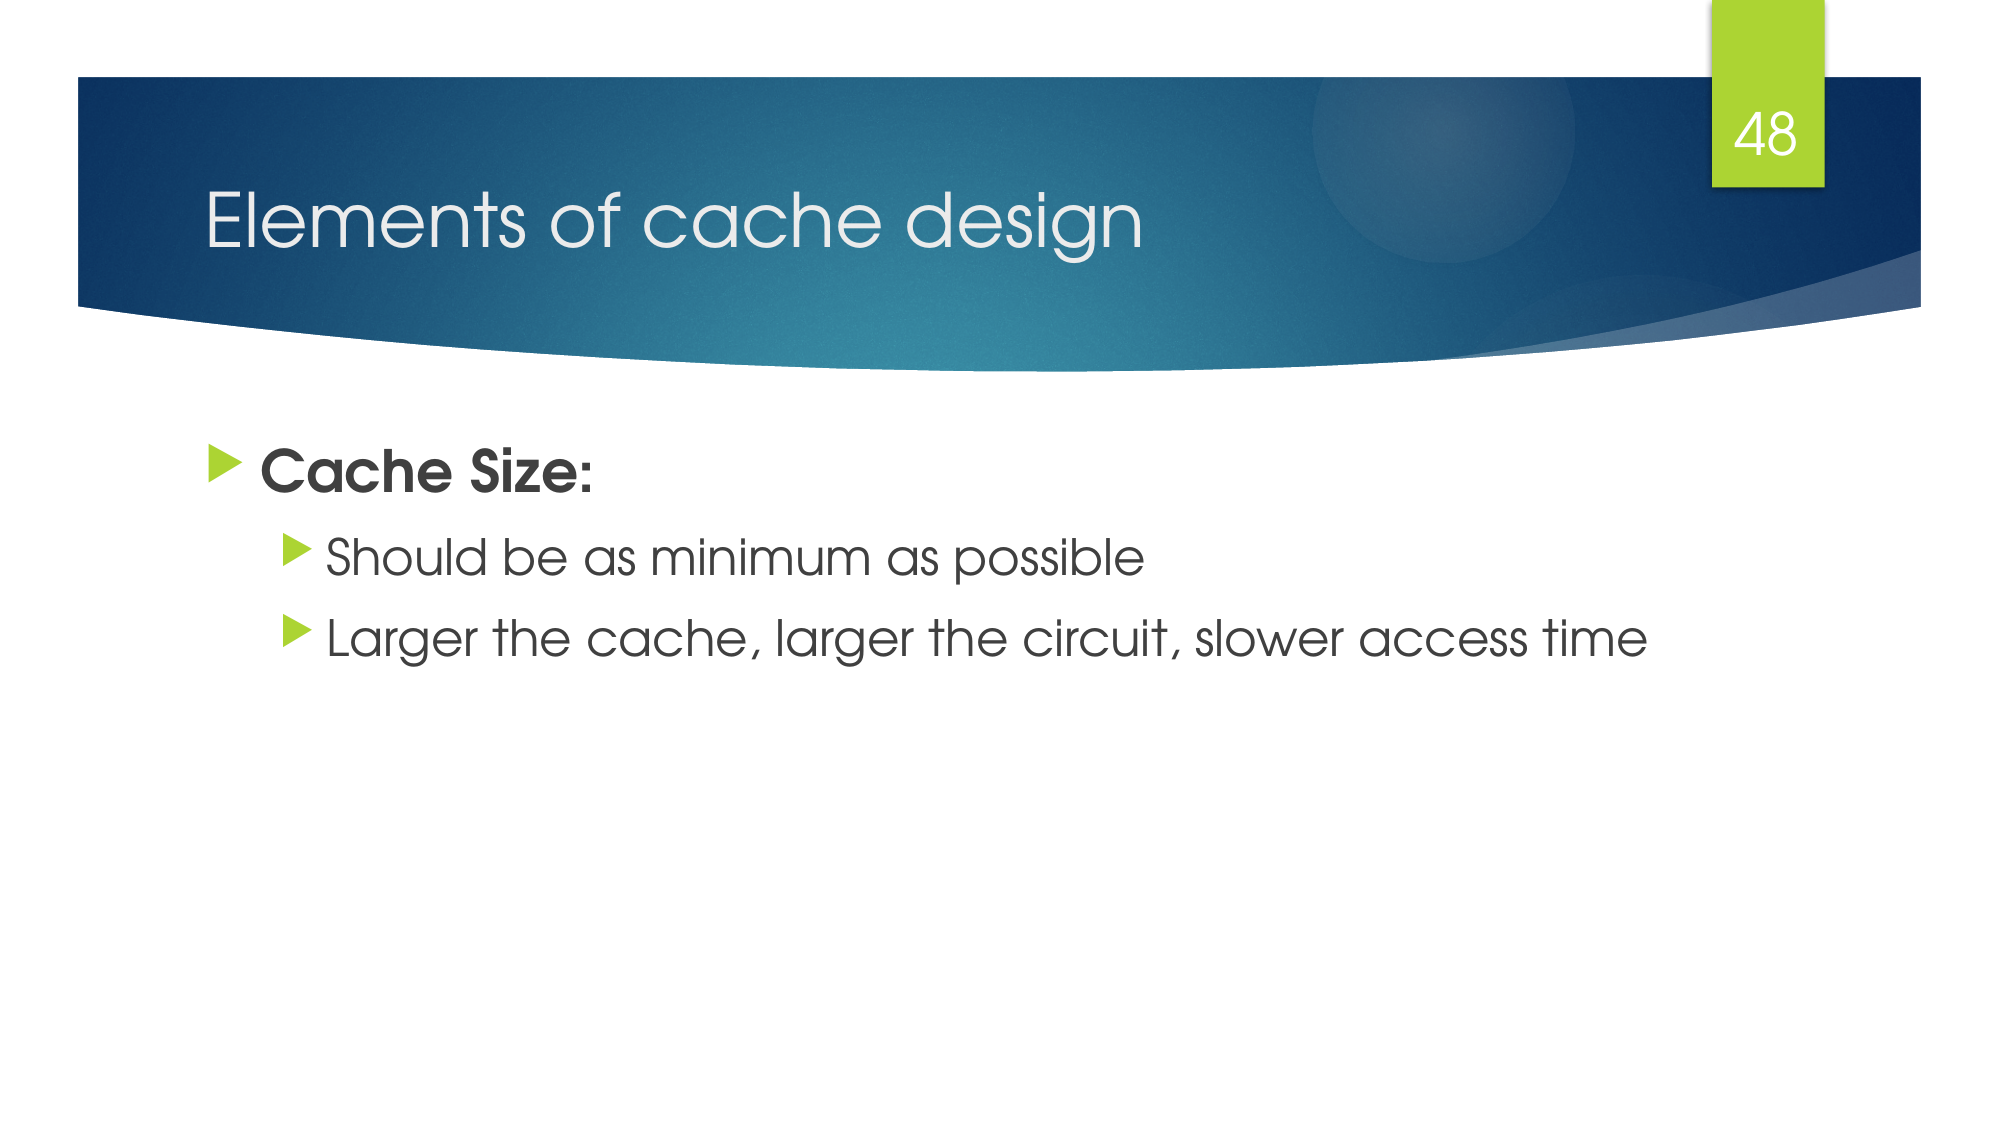

48
# Elements of cache design
Cache Size:
Should be as minimum as possible
Larger the cache, larger the circuit, slower access time